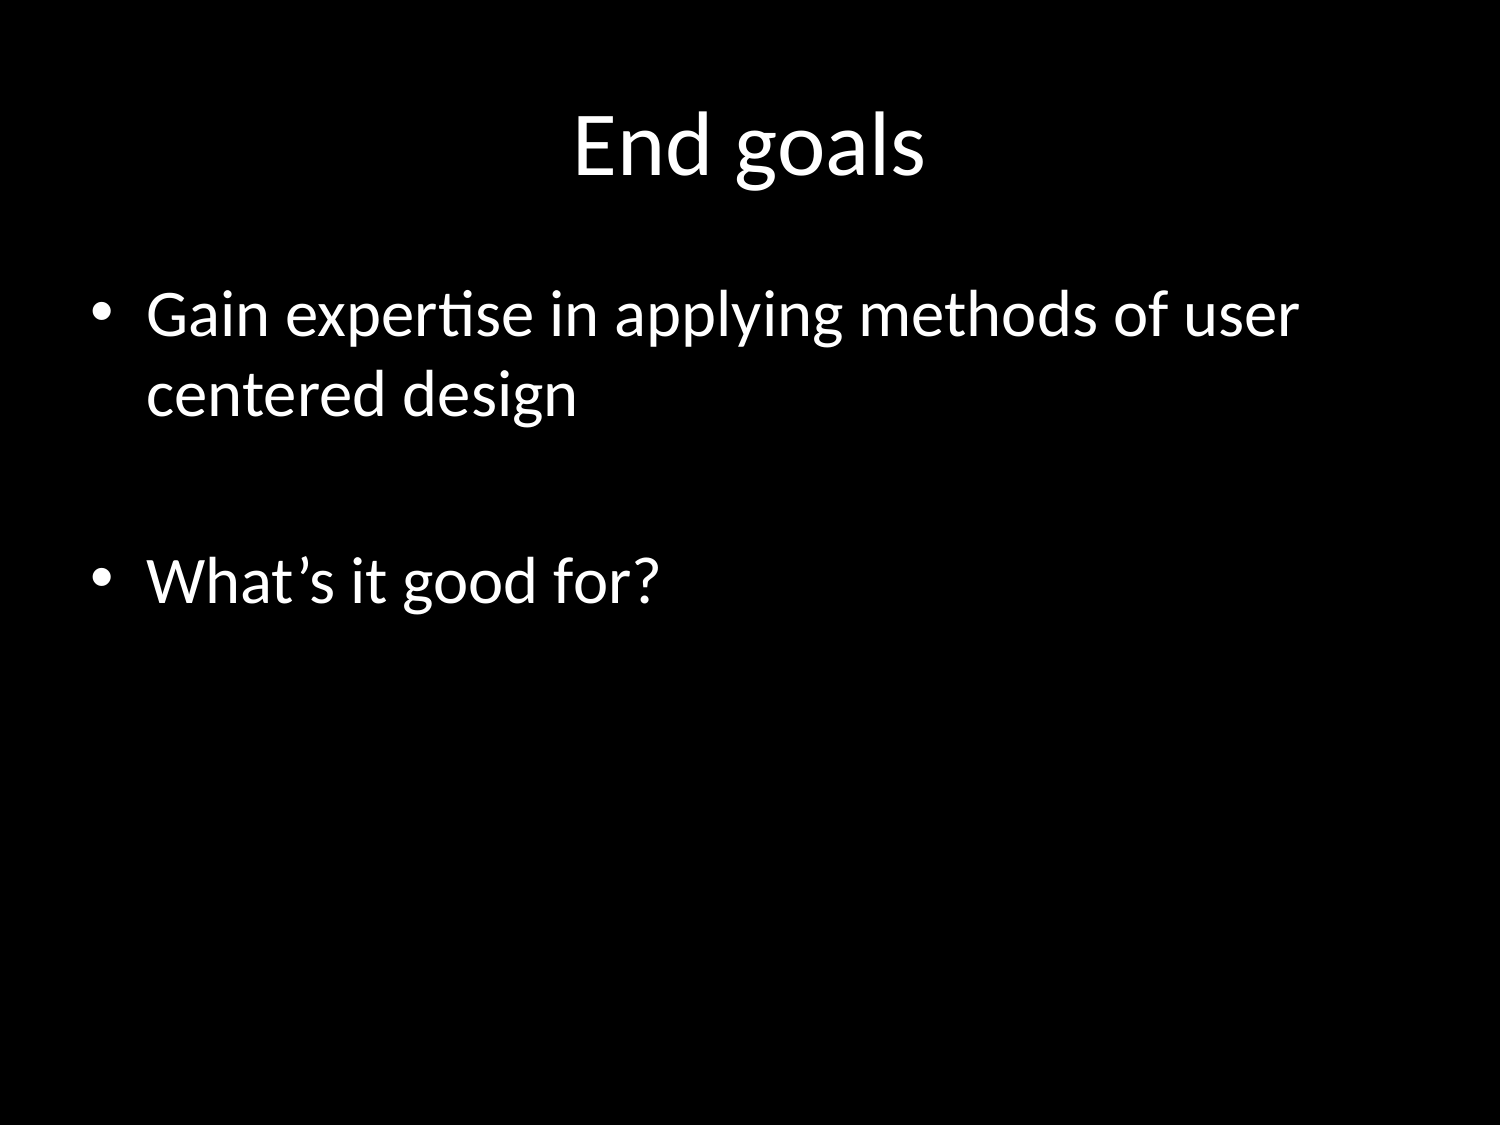

# End goals
Gain expertise in applying methods of user centered design

What’s it good for?